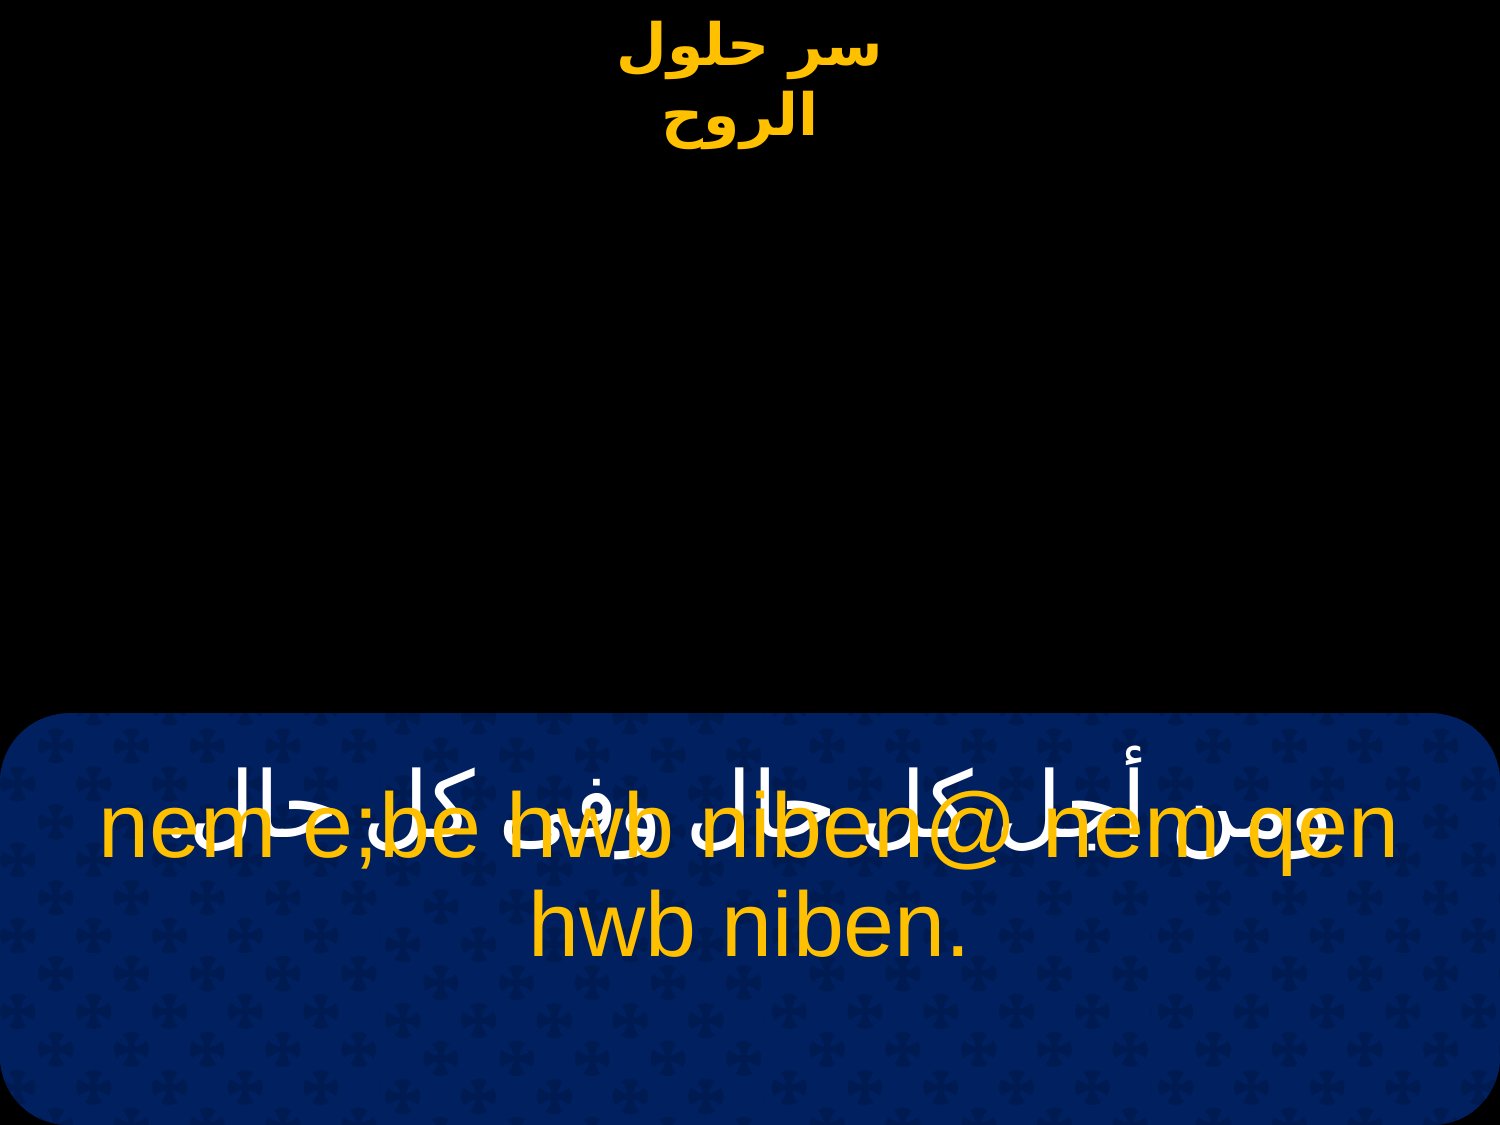

# ومن أجل كل حال وفى كل حال.
nem e;be hwb niben@ nem qen hwb niben.